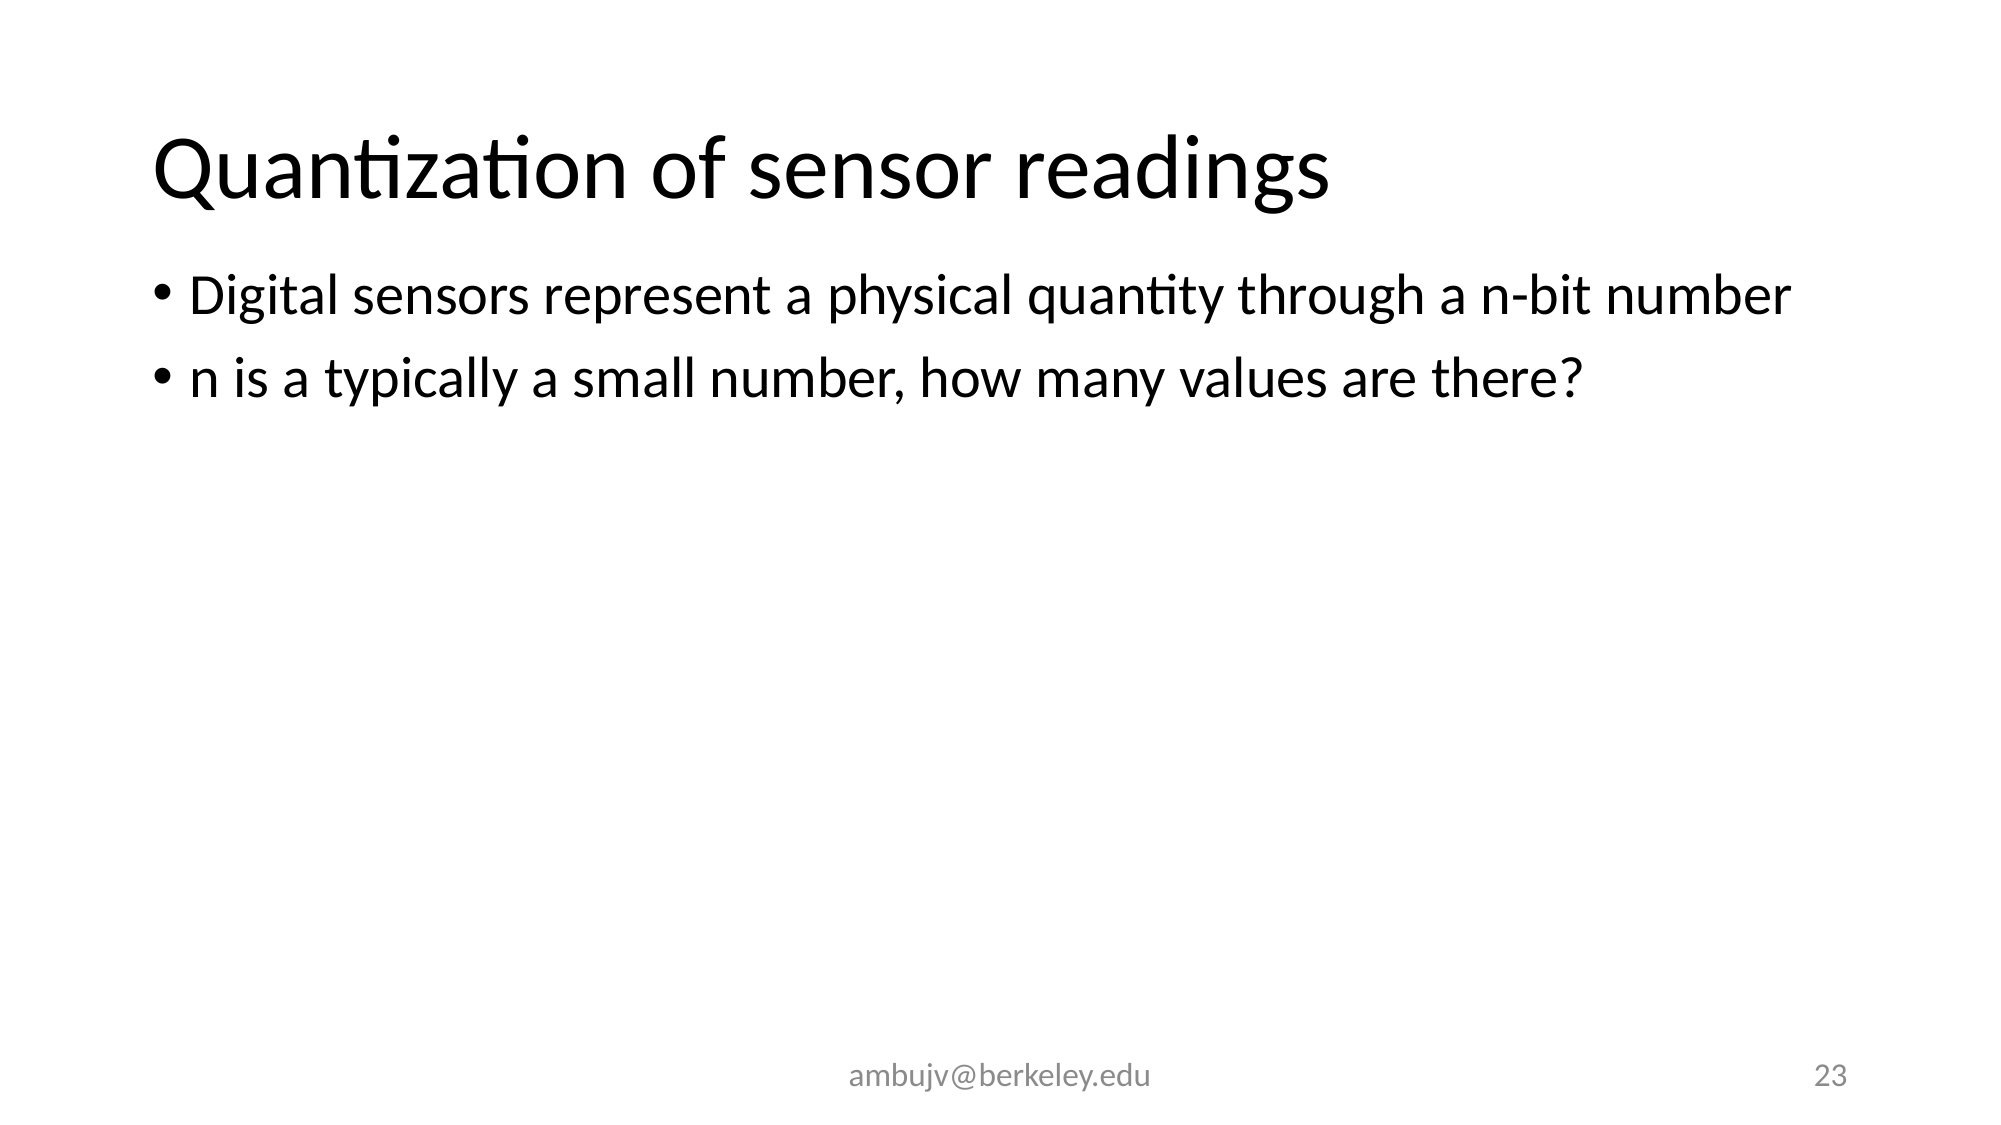

# Quantization of sensor readings
Digital sensors represent a physical quantity through a n-bit number
n is a typically a small number, how many values are there?

ambujv@berkeley.edu
23